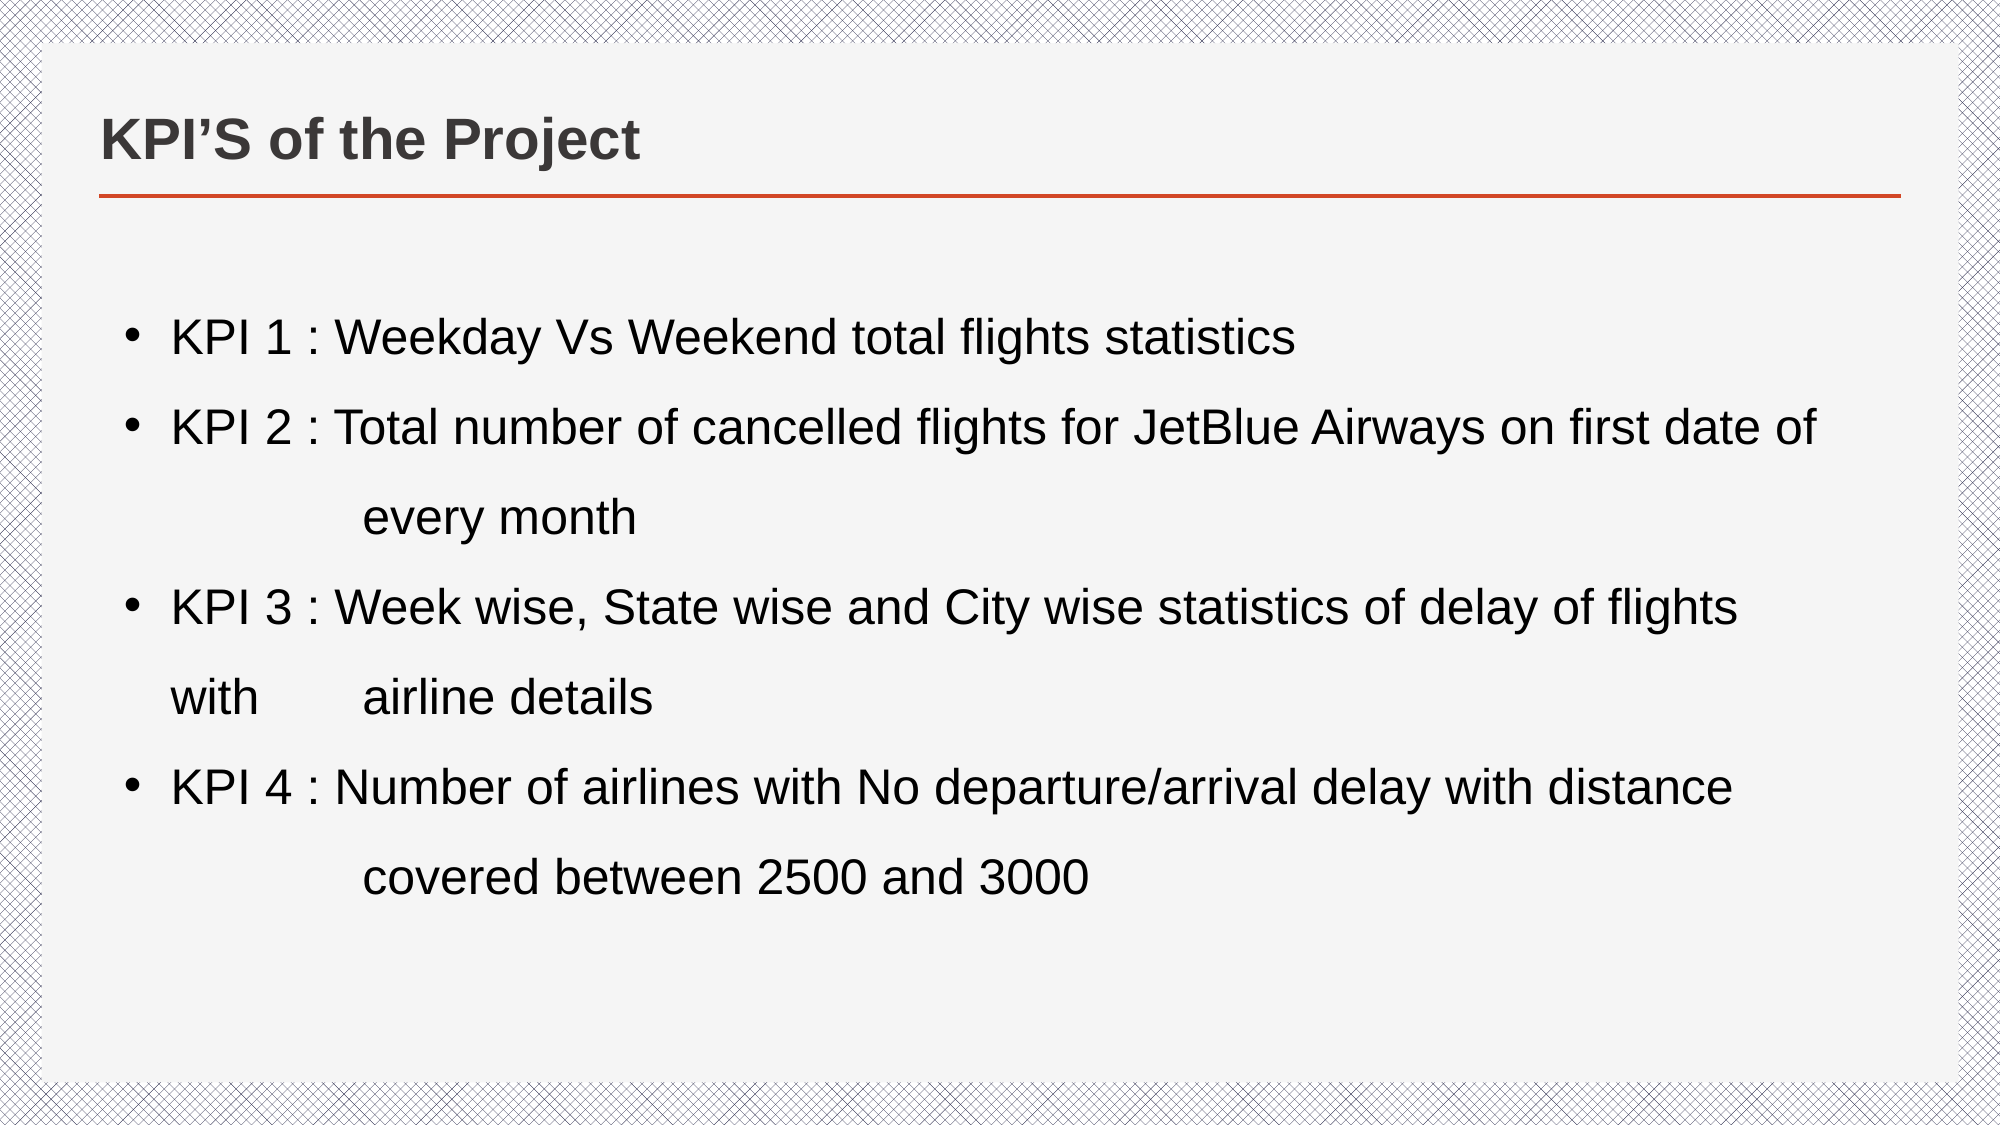

# KPI’S of the Project

KPI 1 : Weekday Vs Weekend total flights statistics
KPI 2 : Total number of cancelled flights for JetBlue Airways on first date of     	   every month
KPI 3 : Week wise, State wise and City wise statistics of delay of flights with 	   airline details
KPI 4 : Number of airlines with No departure/arrival delay with distance 	     	   covered between 2500 and 3000